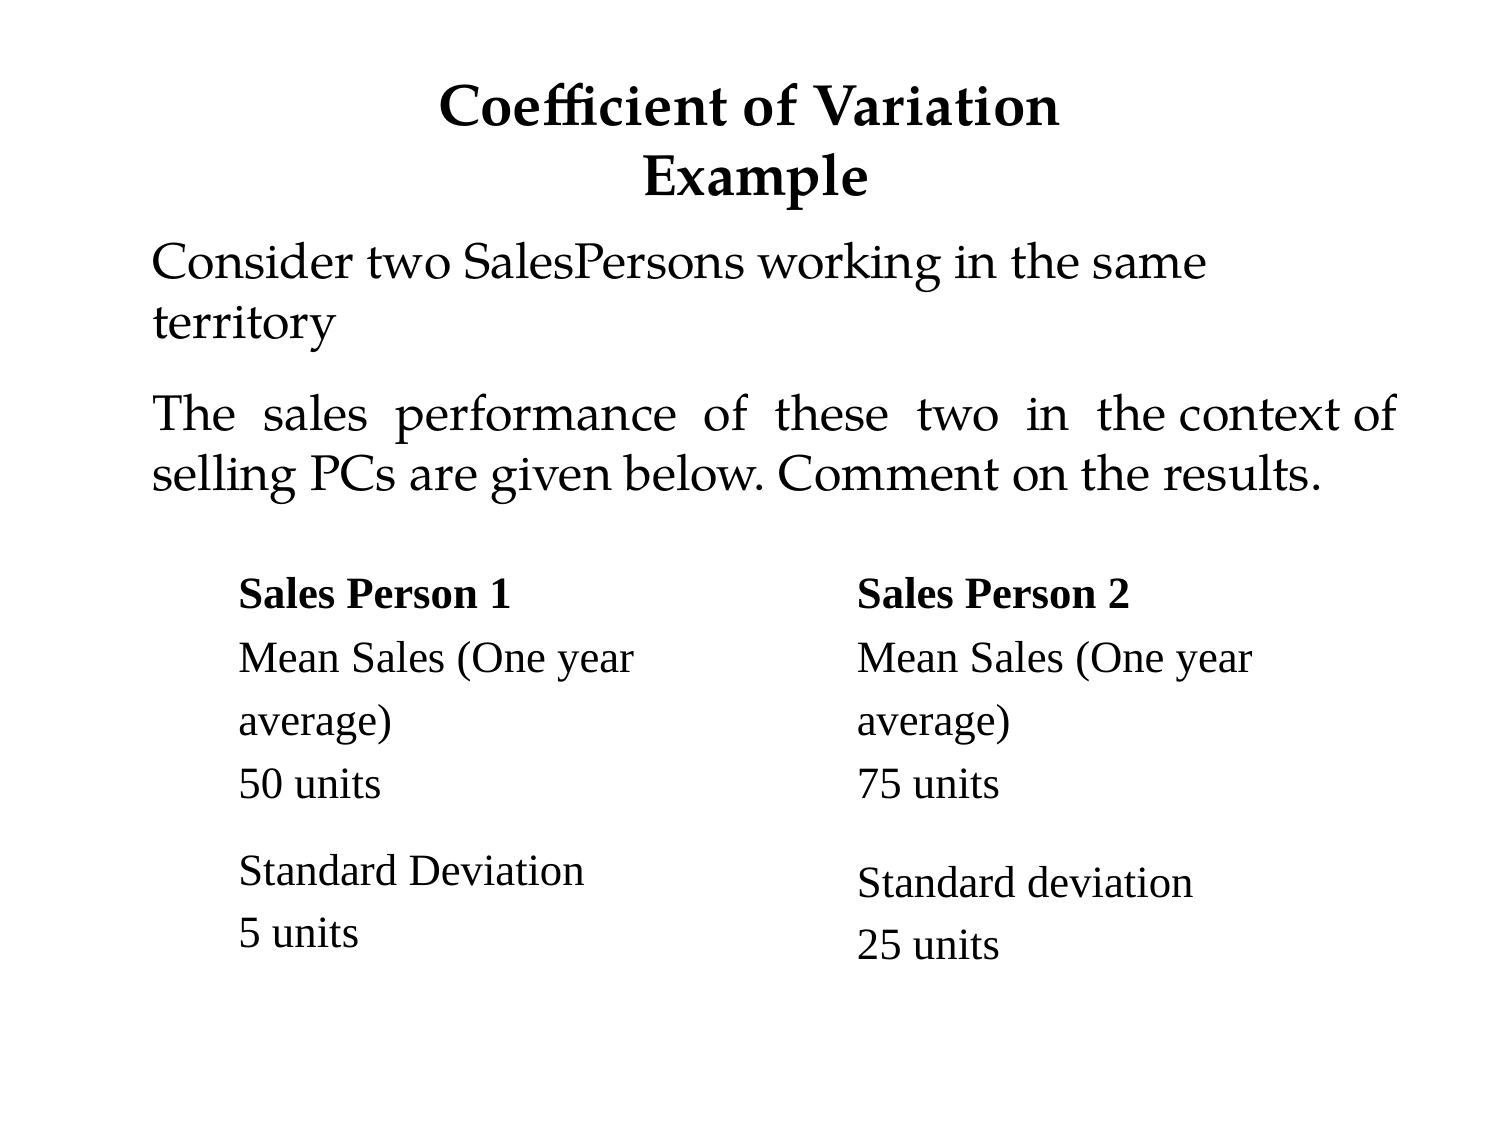

Coefficient of Variation Example
Consider two SalesPersons working in the same territory
The  sales  performance  of  these  two  in  the context of selling PCs are given below. Comment on the results.
Sales Person 1
Mean Sales (One year average)
50 units
Sales Person 2
Mean Sales (One year average)
75 units
Standard Deviation
5 units
Standard deviation 25 units